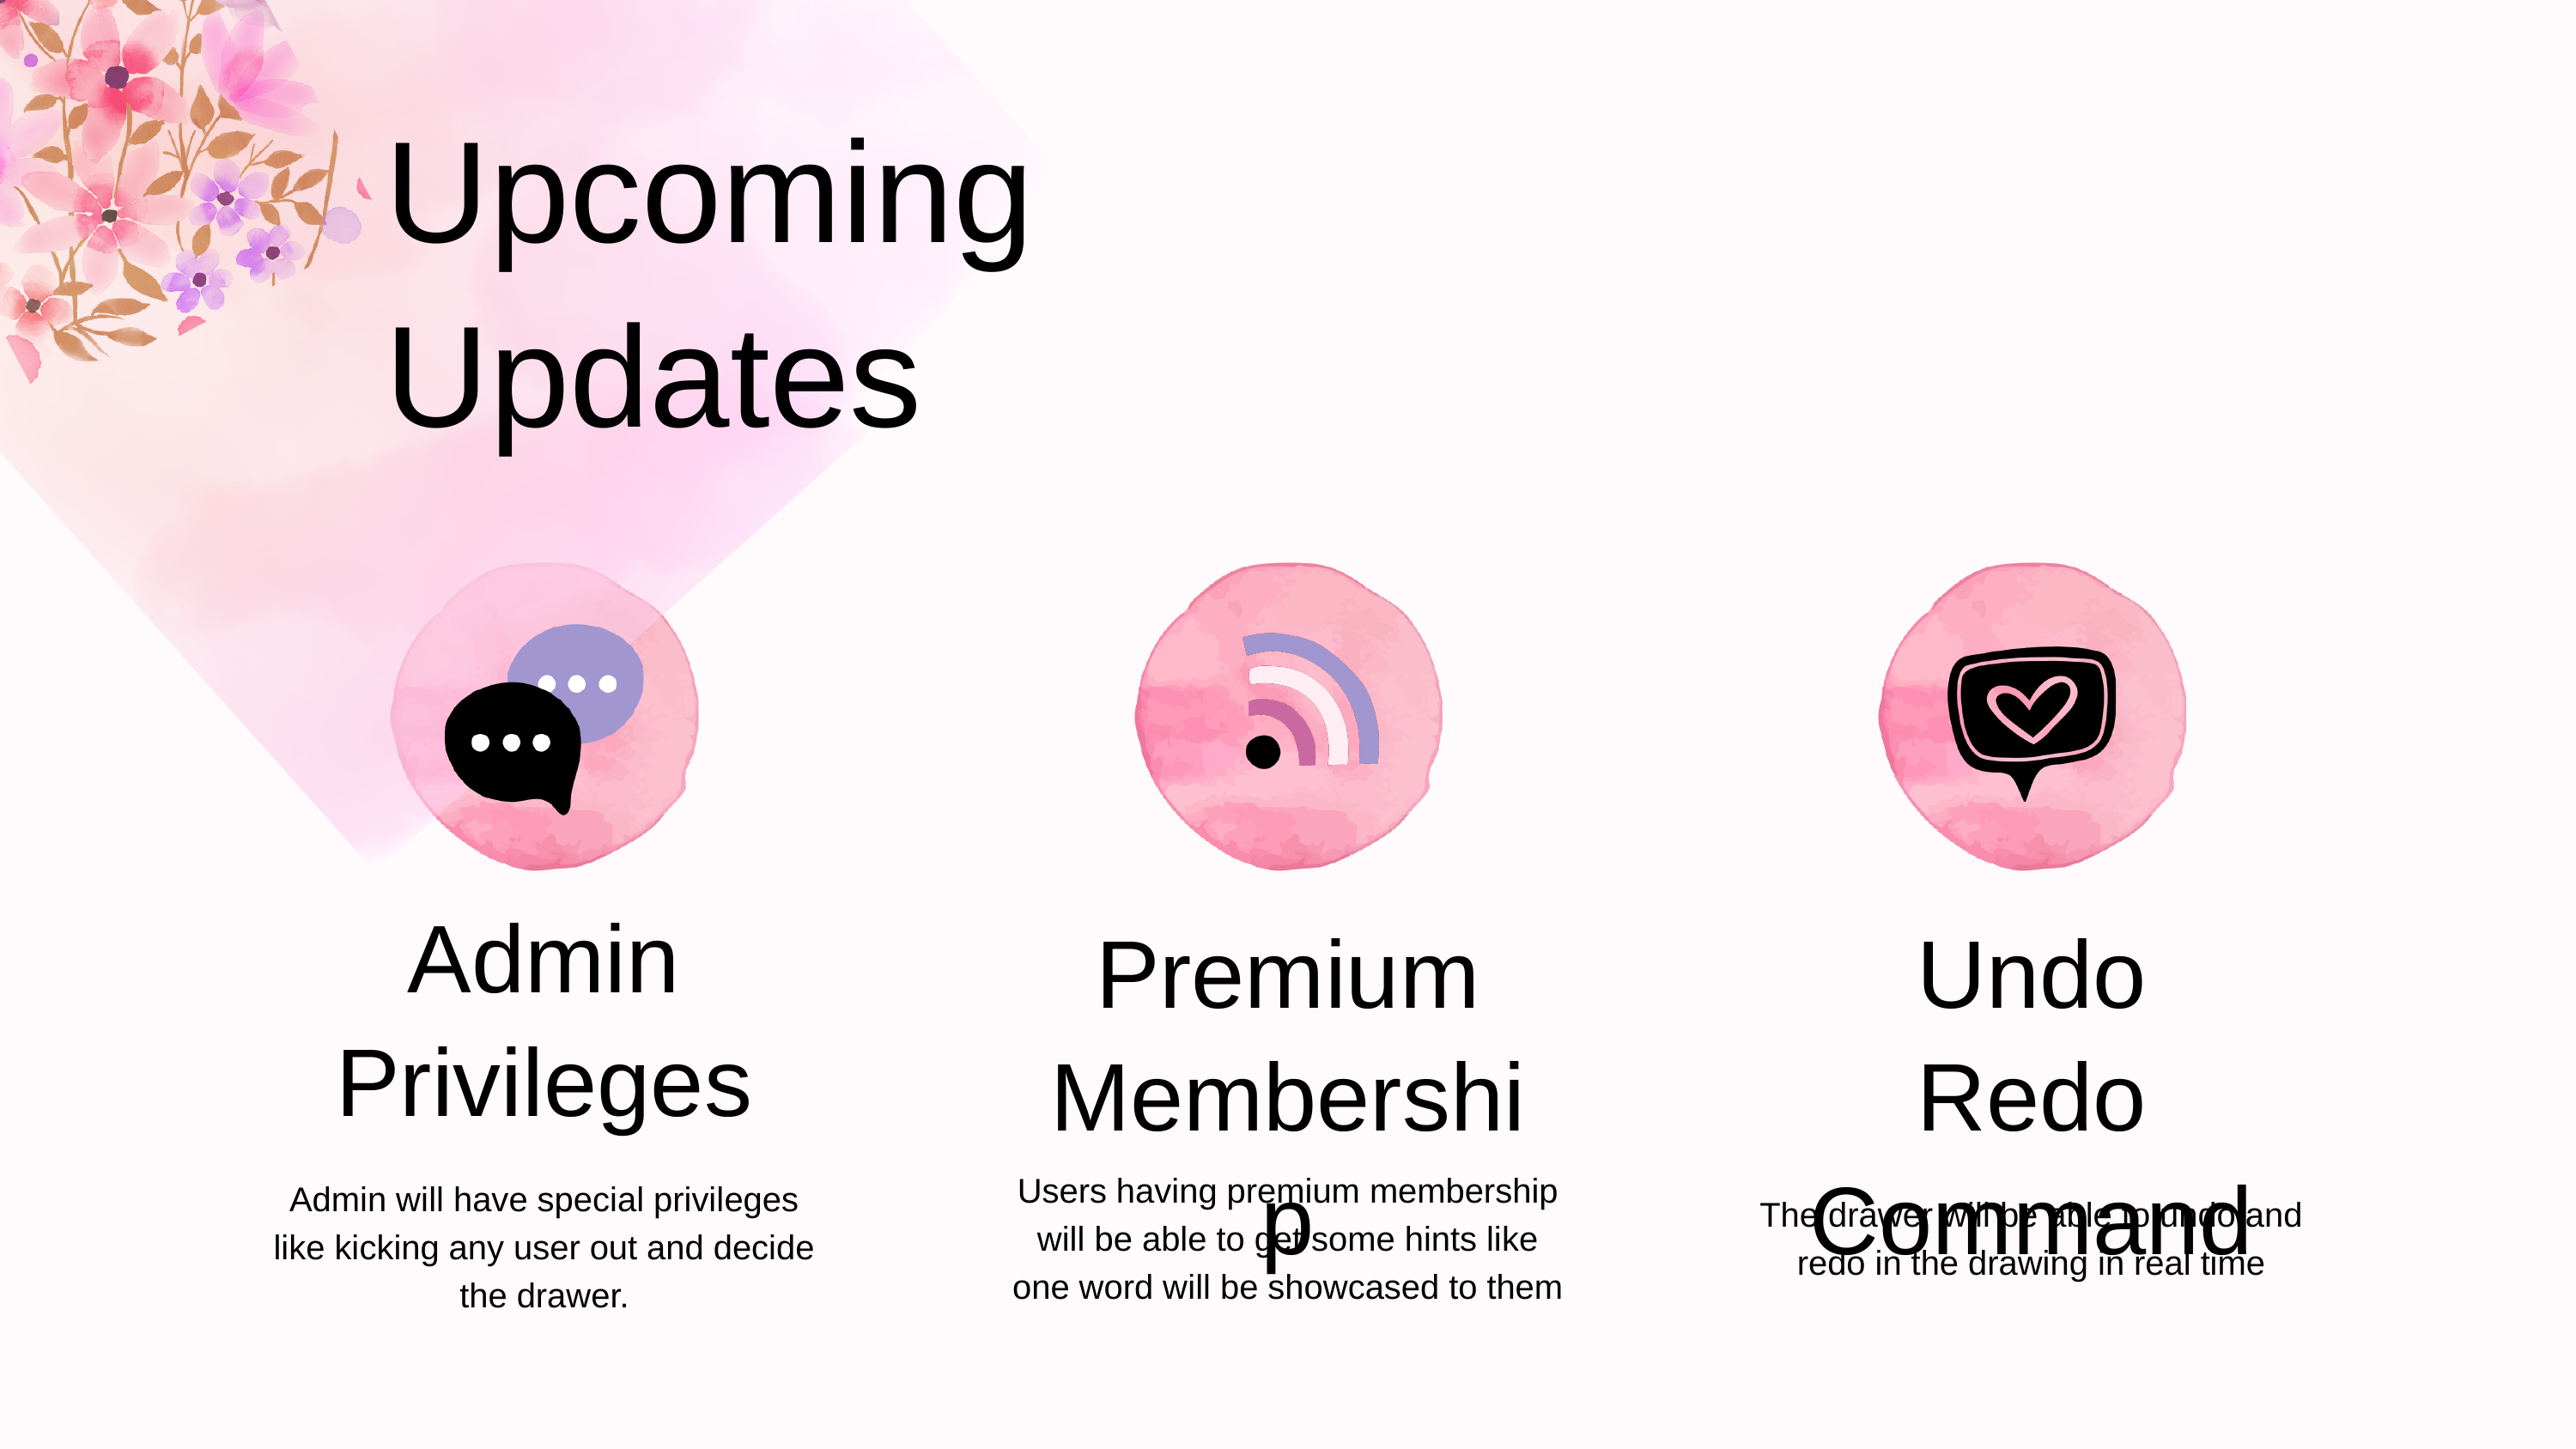

Upcoming Updates

Admin Privileges
Premium Membership
Undo Redo Command
Users having premium membership will be able to get some hints like one word will be showcased to them
Admin will have special privileges like kicking any user out and decide the drawer.
The drawer will be able to undo and redo in the drawing in real time